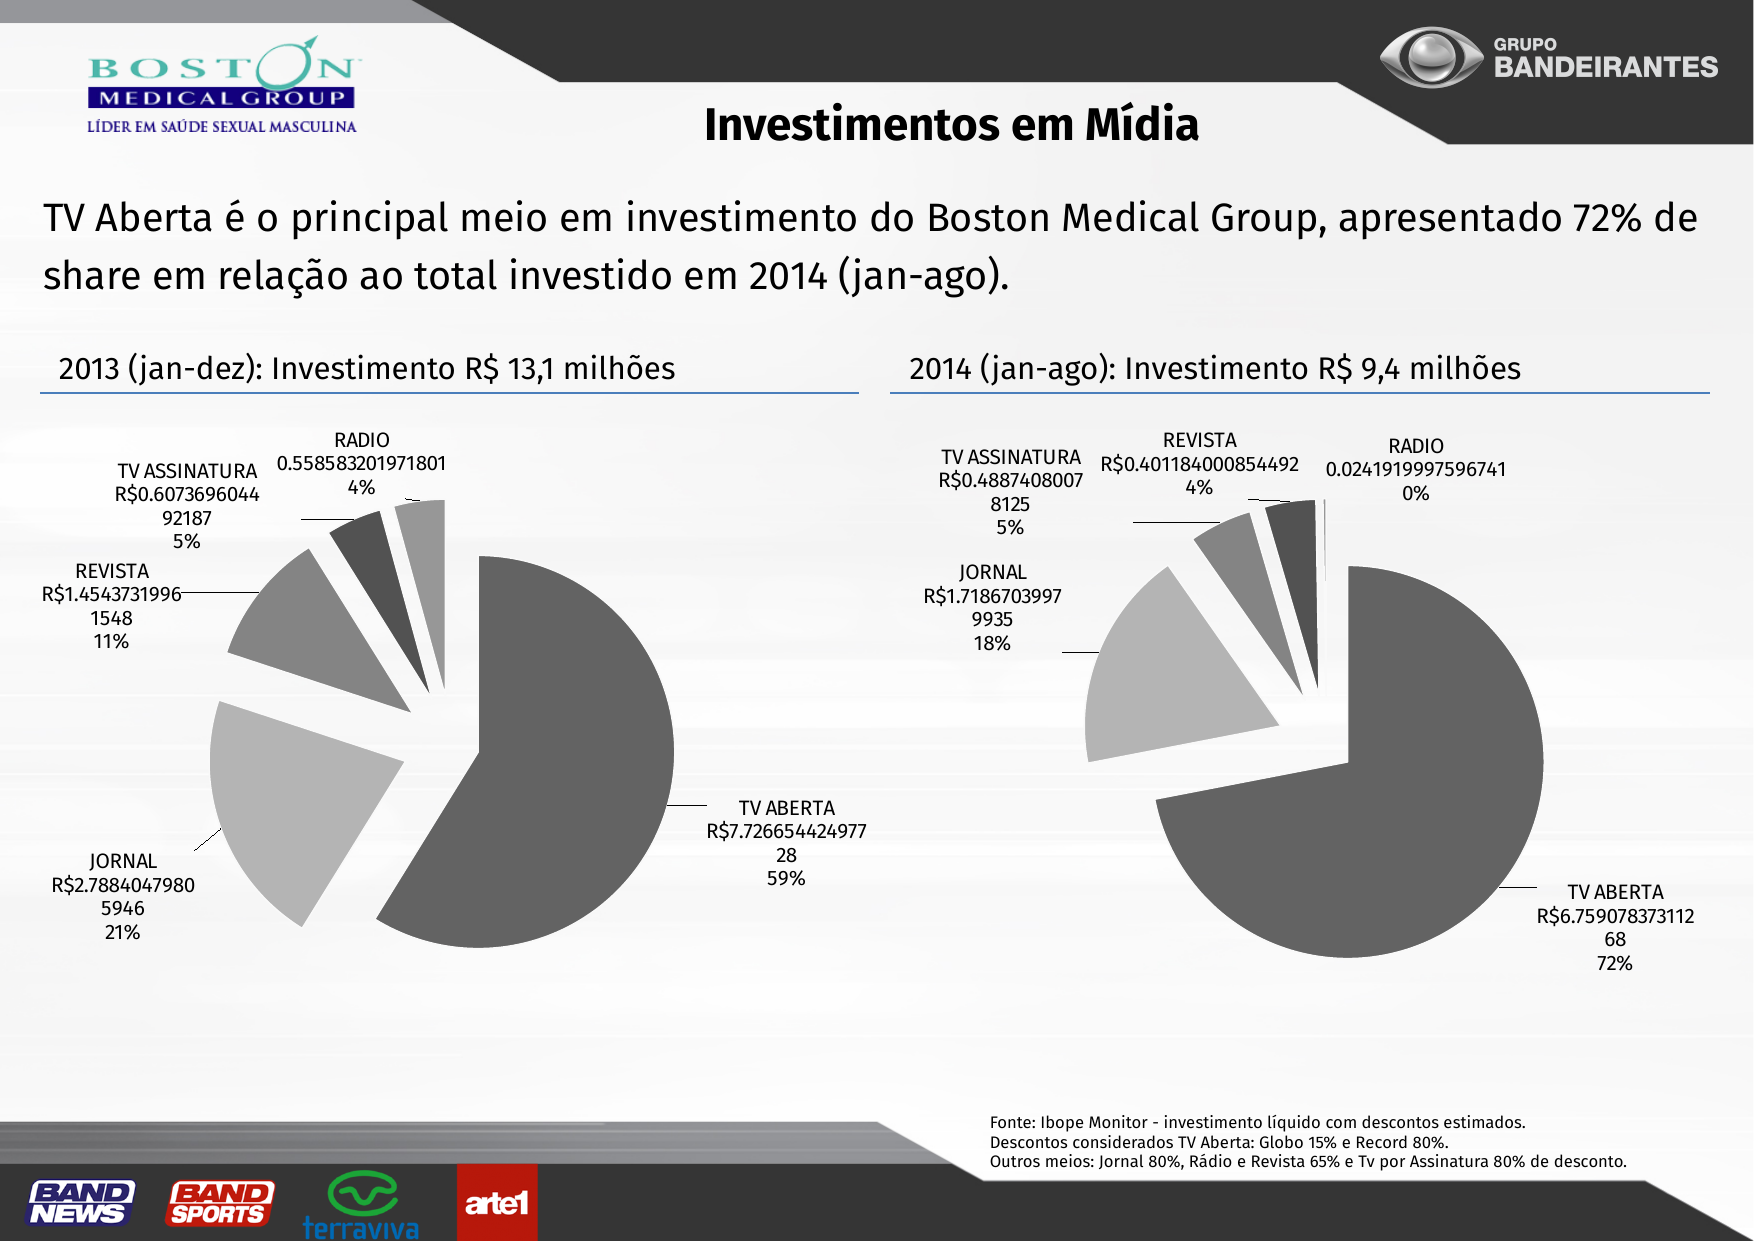

Investimentos em Mídia
TV Aberta é o principal meio em investimento do Boston Medical Group, apresentado 72% de share em relação ao total investido em 2014 (jan-ago).
2013 (jan-dez): Investimento R$ 13,1 milhões
2014 (jan-ago): Investimento R$ 9,4 milhões

### Chart

| Category | R$ |
|---|---|
| TV ABERTA | 7.7266544249772835 |
| JORNAL | 2.788404798059463 |
| REVISTA | 1.4543731996154783 |
| TV ASSINATURA | 0.6073696044921871 |
| RADIO | 0.5585832019718008 |

### Chart

| Category | R$ |
|---|---|
| TV ABERTA | 6.759078373112677 |
| JORNAL | 1.7186703997993464 |
| TV ASSINATURA | 0.48874080078125 |
| REVISTA | 0.40118400085449224 |
| RADIO | 0.02419199975967407 |
Fonte: Ibope Monitor - investimento líquido com descontos estimados.
Descontos considerados TV Aberta: Globo 15% e Record 80%.
Outros meios: Jornal 80%, Rádio e Revista 65% e Tv por Assinatura 80% de desconto.